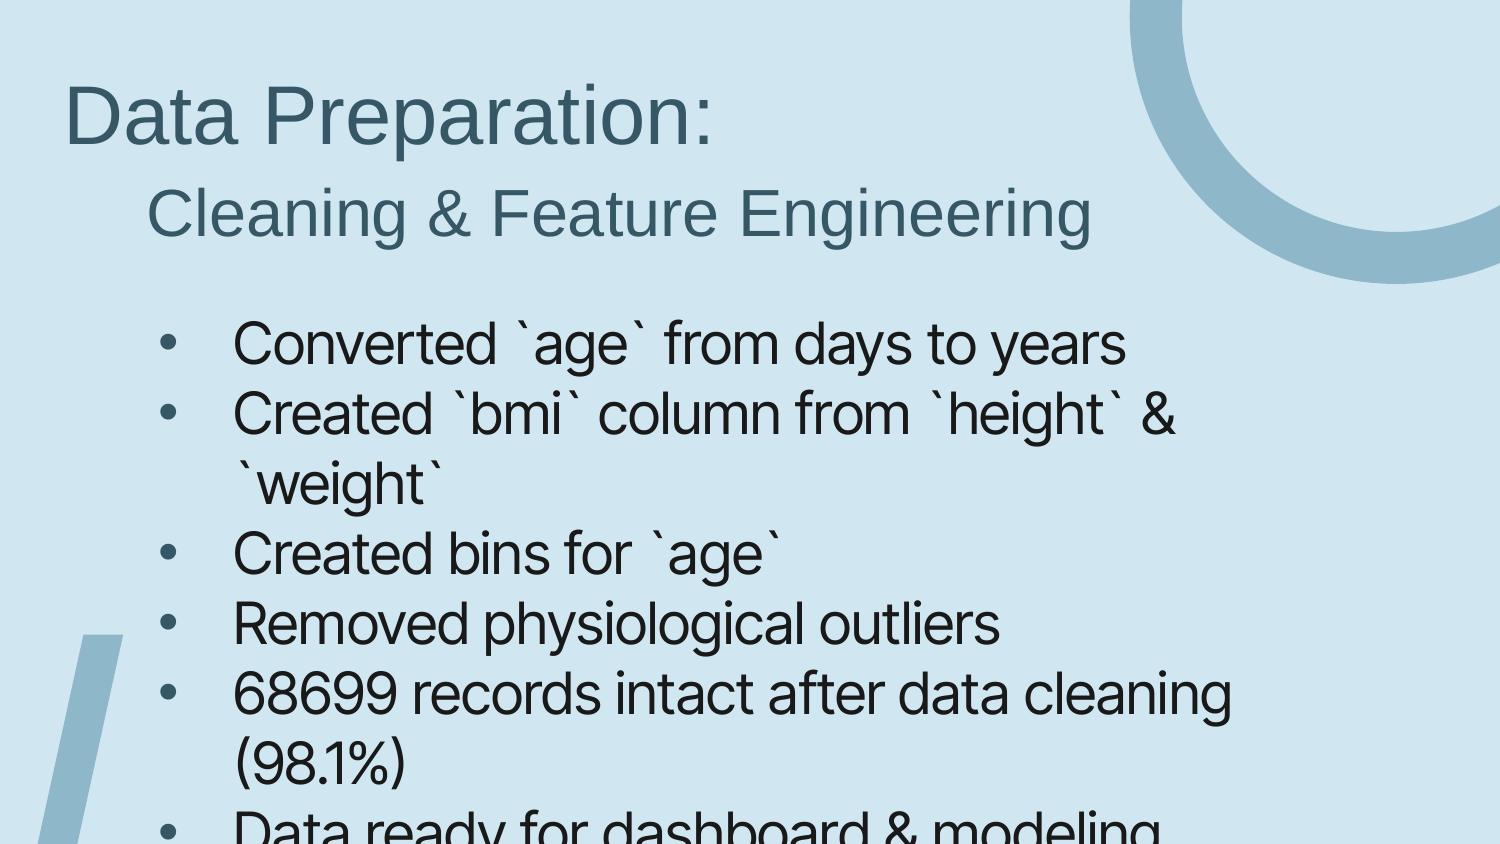

# Data Preparation: Cleaning & Feature Engineering
Converted `age` from days to years
Created `bmi` column from `height` & `weight`
Created bins for `age`
Removed physiological outliers
68699 records intact after data cleaning (98.1%)
Data ready for dashboard & modeling